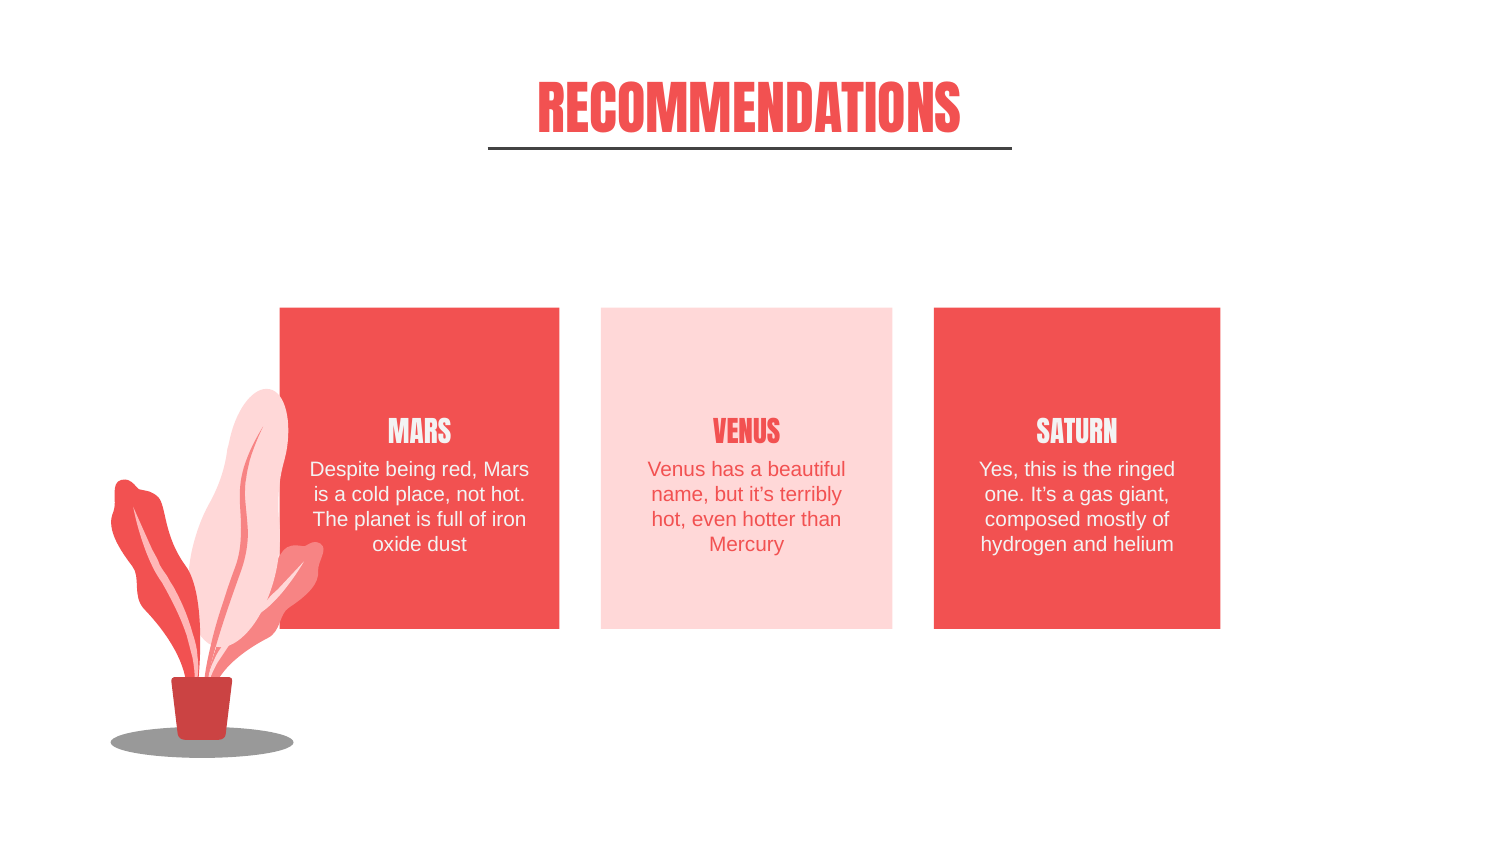

RECOMMENDATIONS
# MARS
VENUS
SATURN

Despite being red, Mars is a cold place, not hot. The planet is full of iron oxide dust
Venus has a beautiful name, but it’s terribly hot, even hotter than Mercury
Yes, this is the ringed one. It’s a gas giant, composed mostly of hydrogen and helium